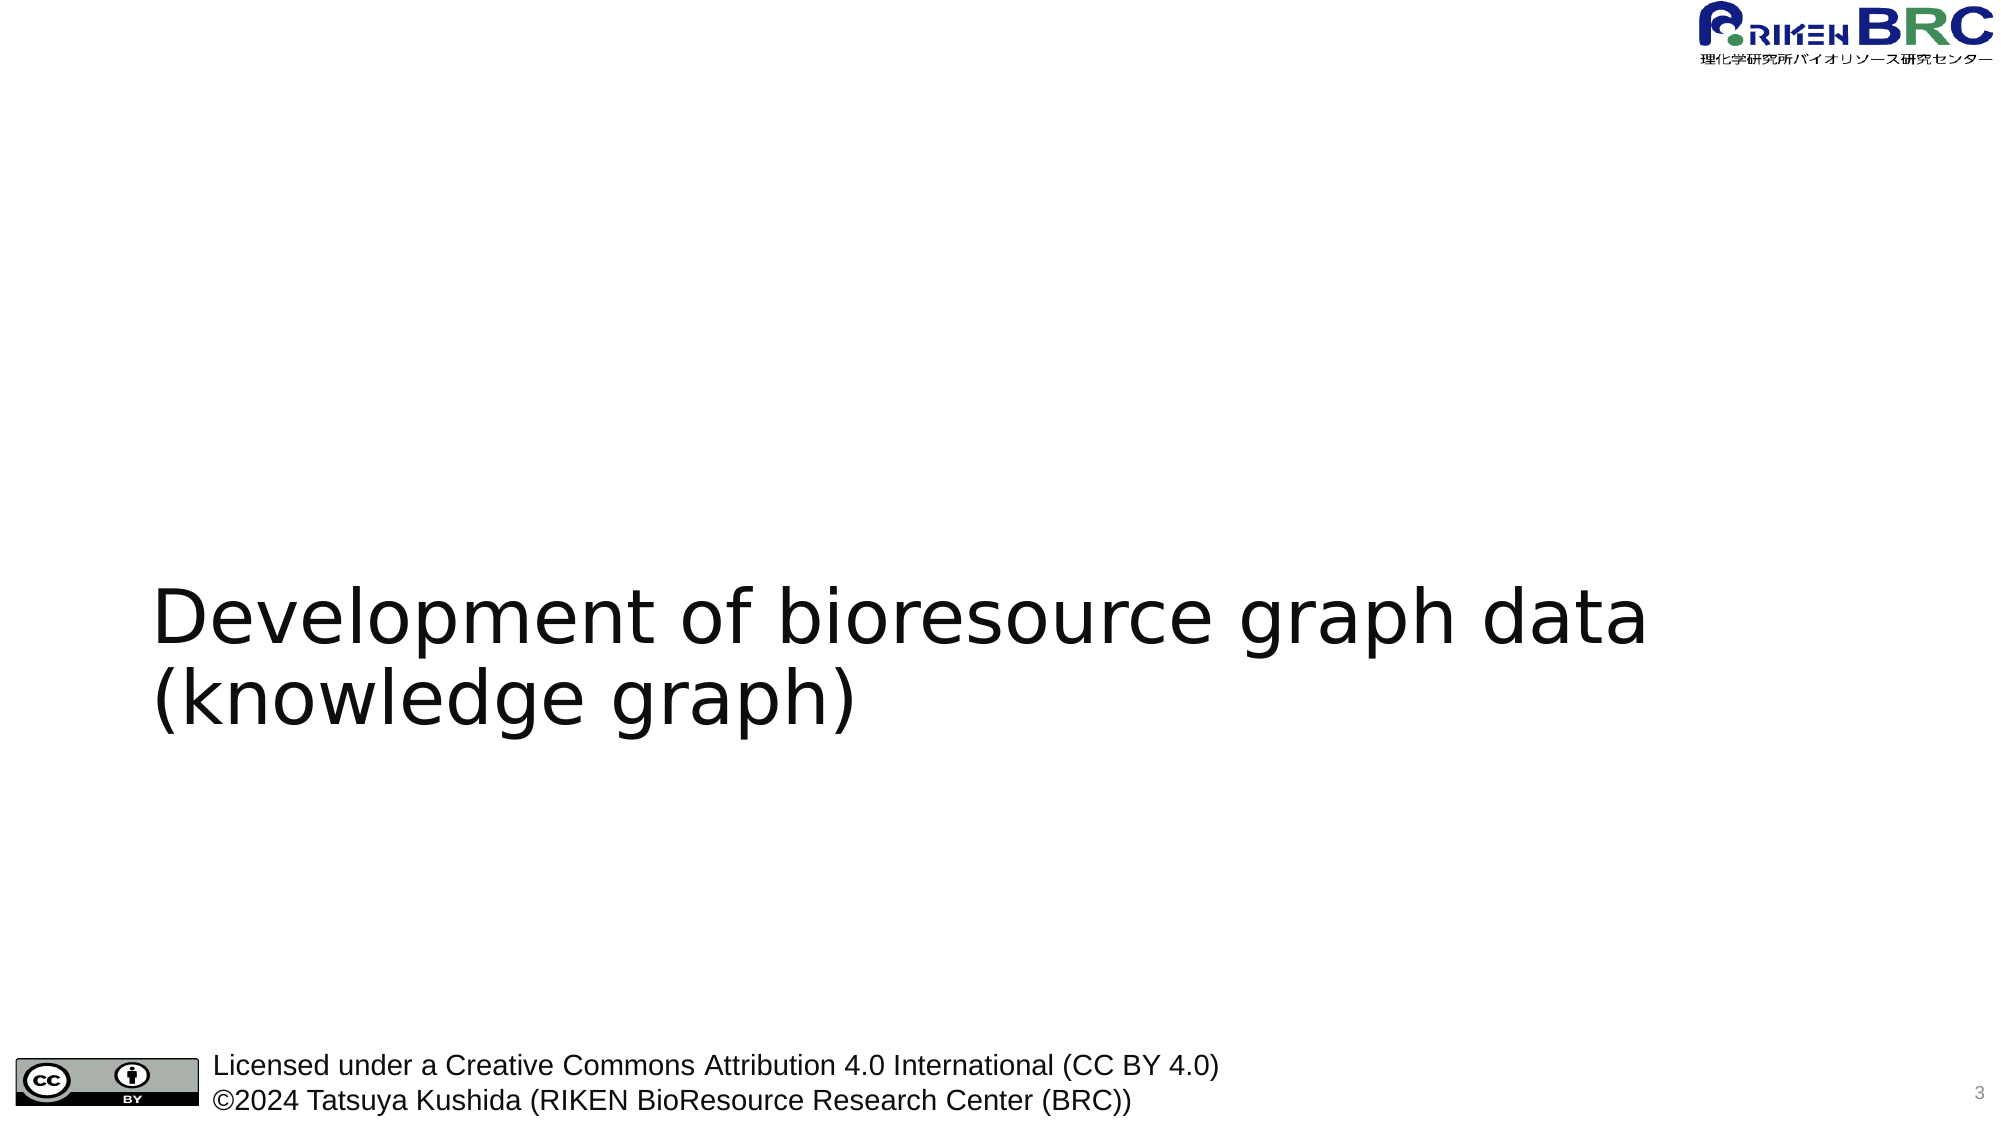

# Development of bioresource graph data (knowledge graph)

3